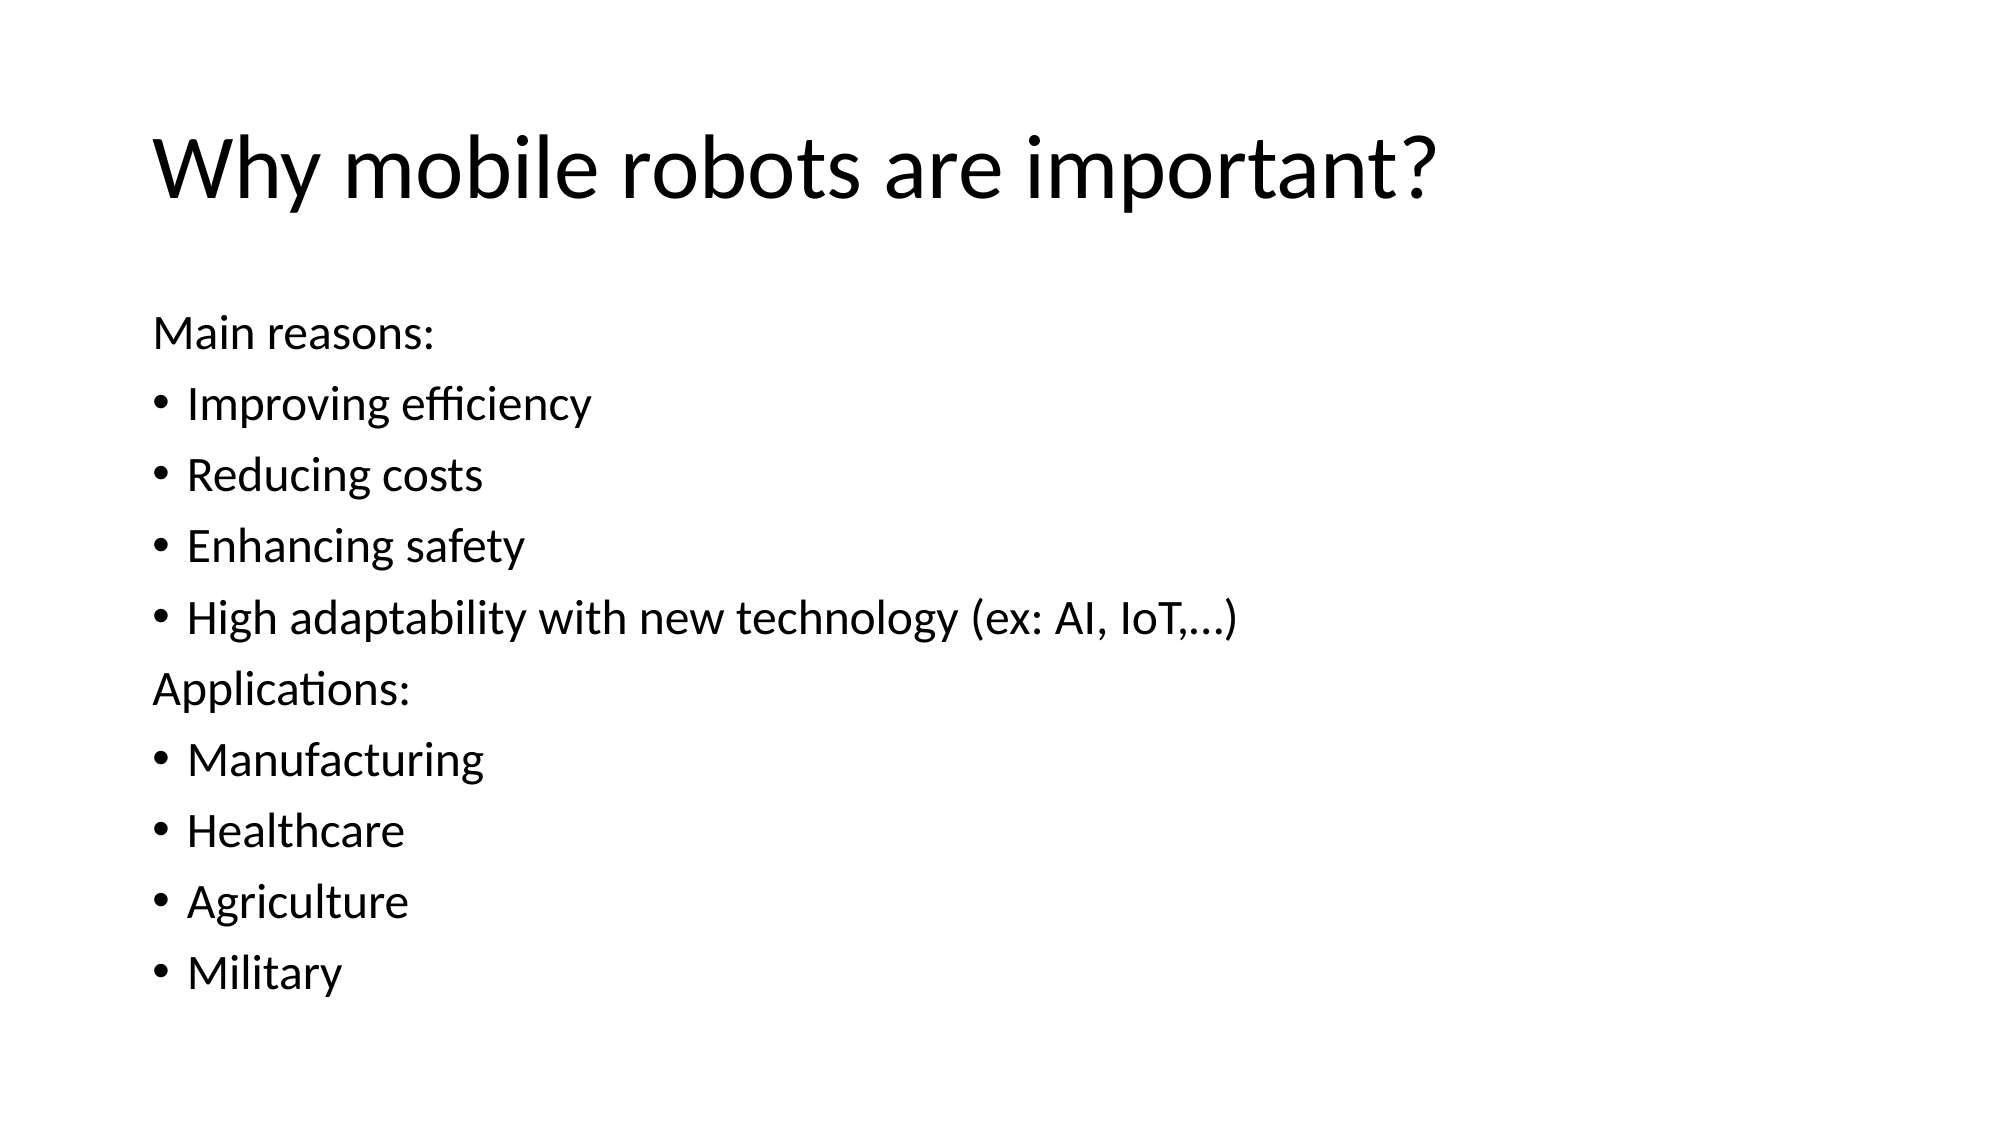

# Why mobile robots are important?
Main reasons:
Improving efficiency
Reducing costs
Enhancing safety
High adaptability with new technology (ex: AI, IoT,…)
Applications:
Manufacturing
Healthcare
Agriculture
Military